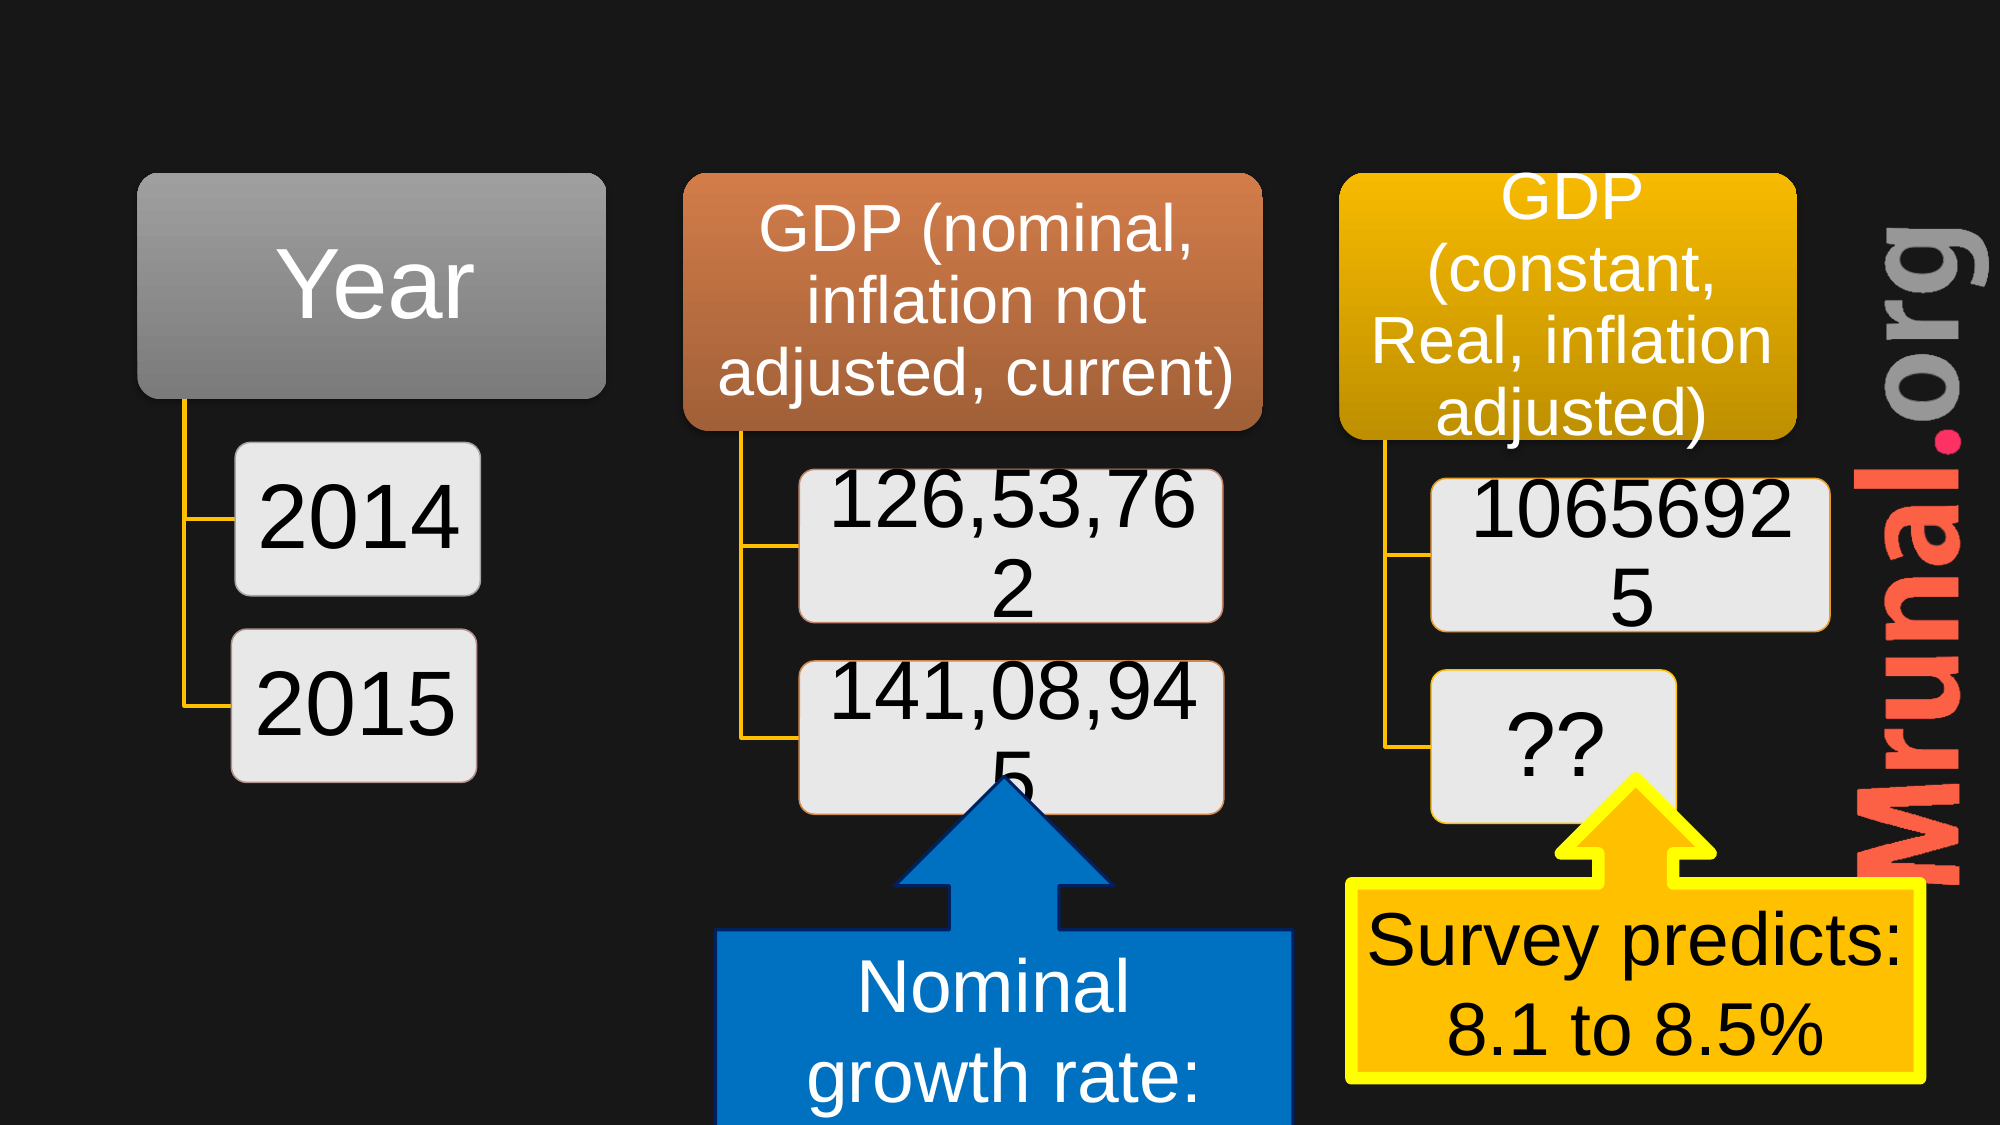

Year
2014
2015
GDP (nominal, inflation not adjusted, current)
126,53,762
141,08,945
GDP (constant, Real, inflation adjusted)
10656925
??
Nominal
growth rate: 11.5%
Survey predicts:
8.1 to 8.5%